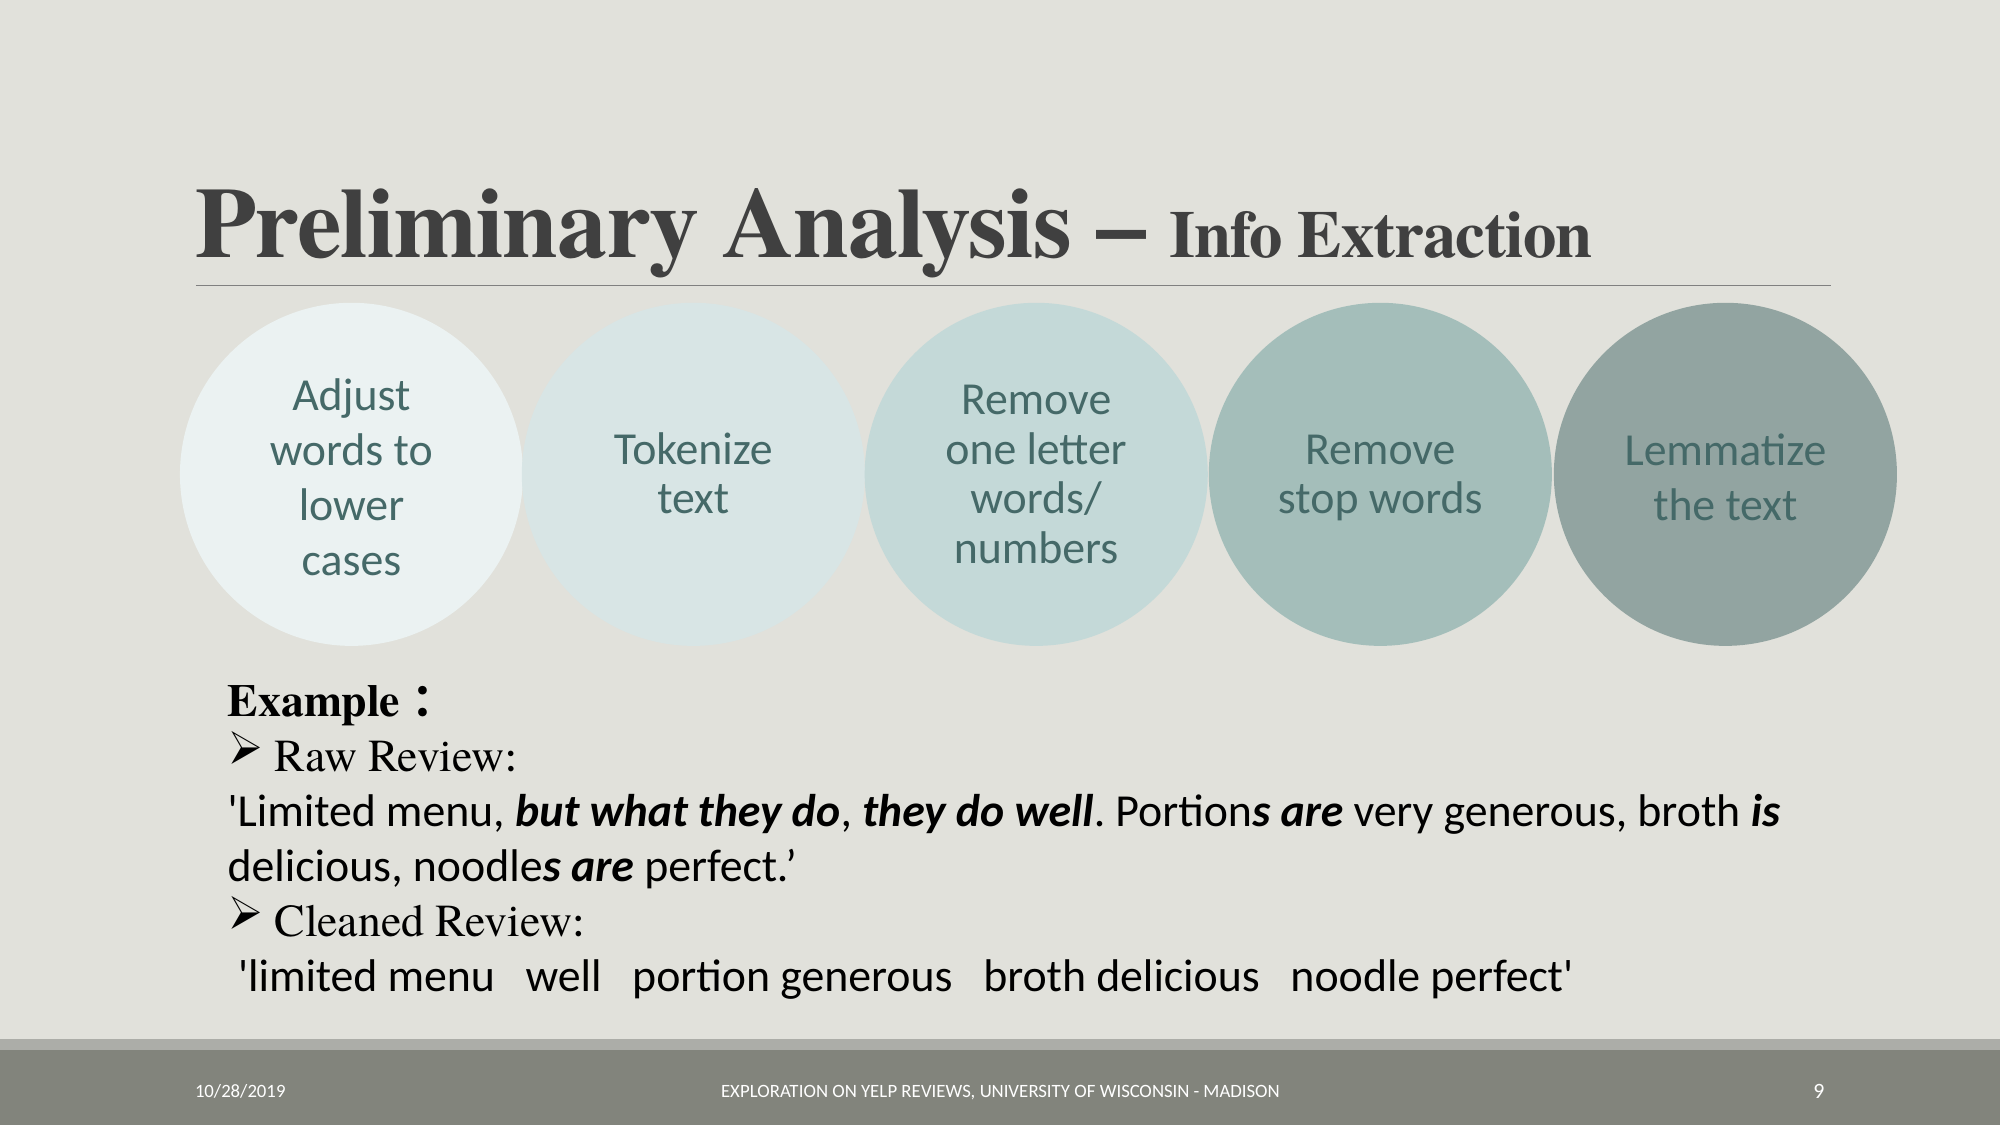

# Preliminary Analysis – Info Extraction
Adjust words to lower cases
Tokenize text
Remove one letter words/ numbers
Remove stop words
Lemmatize the text
Example：
Raw Review:
'Limited menu, but what they do, they do well. Portions are very generous, broth is delicious, noodles are perfect.’
Cleaned Review:
 'limited menu   well   portion generous   broth delicious   noodle perfect'

10/28/2019
Exploration on Yelp Reviews, University of Wisconsin - Madison
9